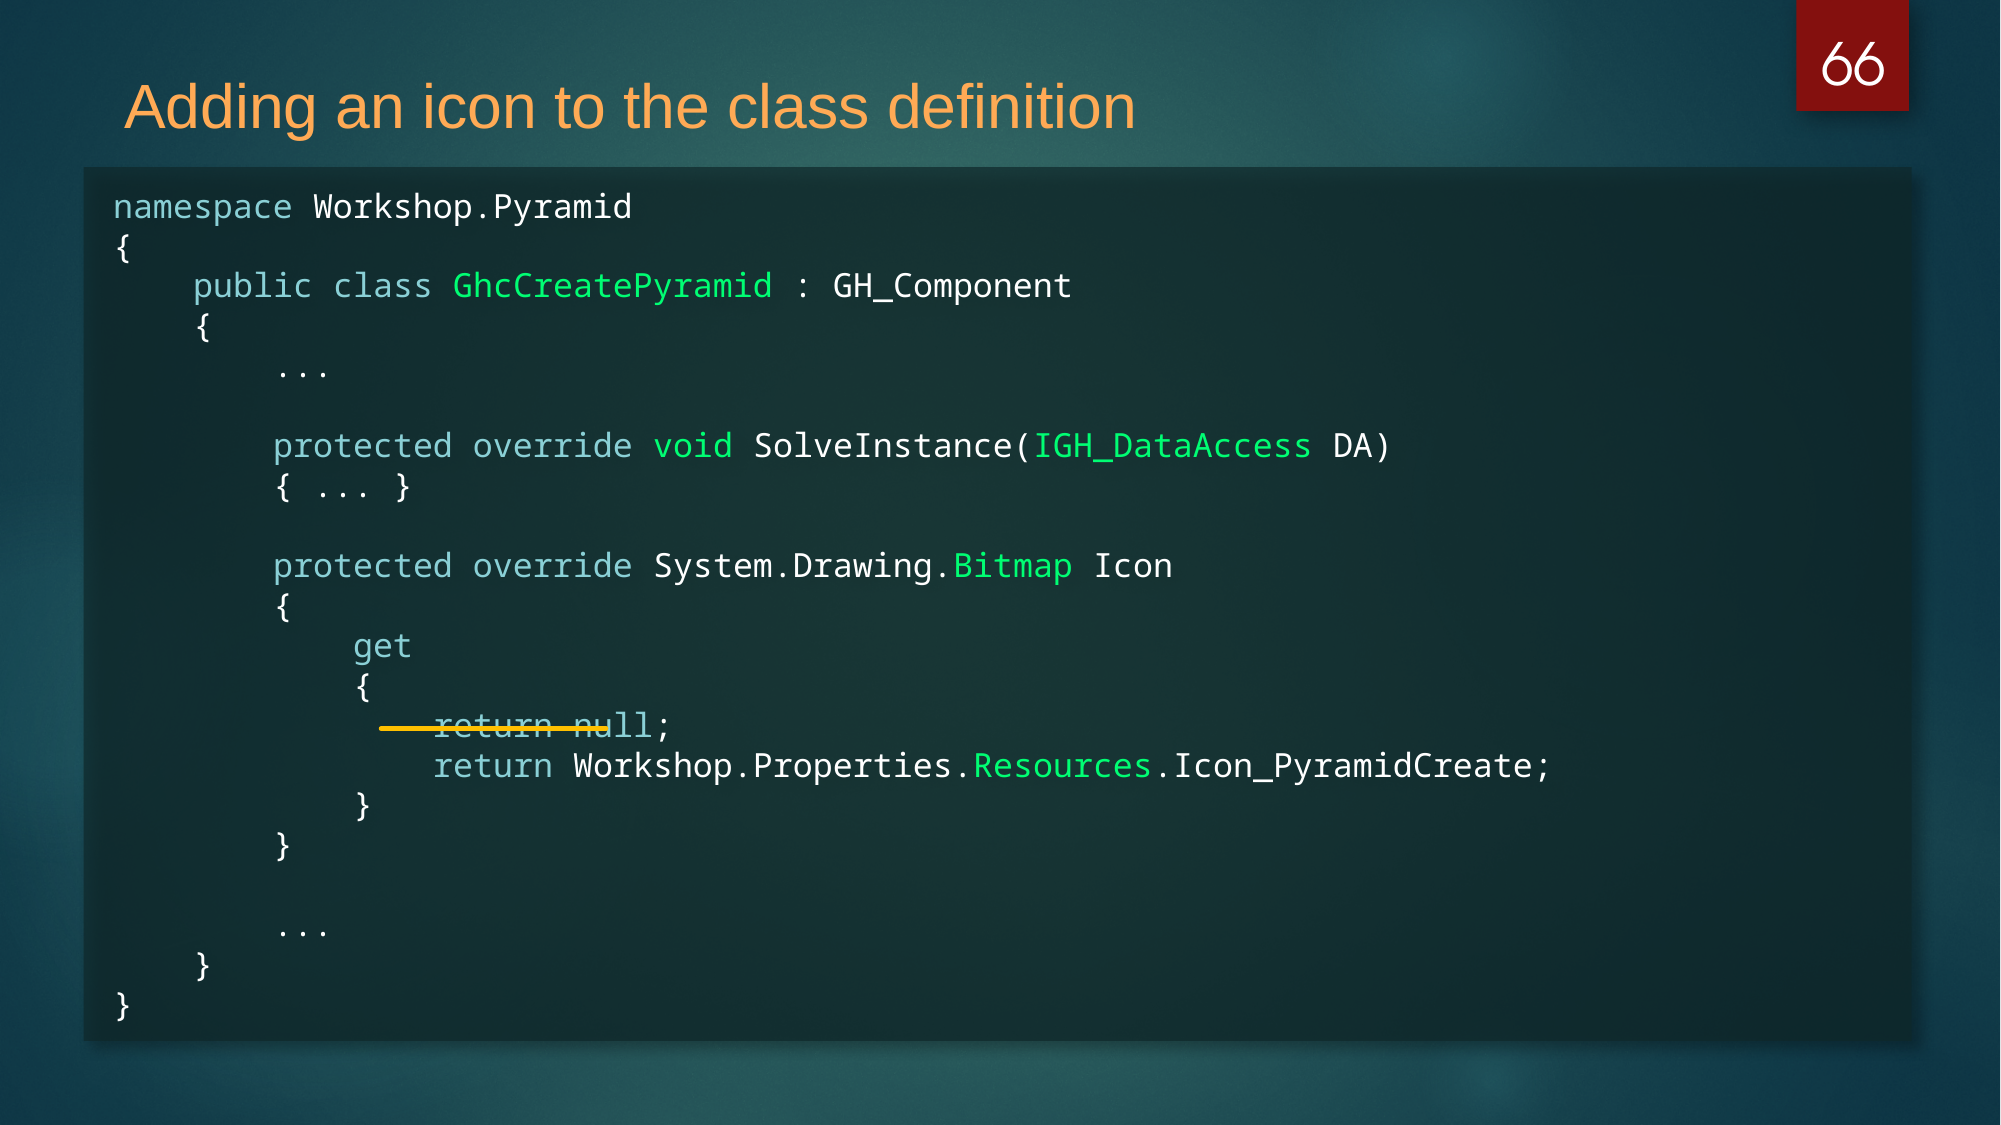

66
Adding an icon to the class definition

namespace Workshop.Pyramid
{
    public class GhcCreatePyramid : GH_Component
    {
        ...

        protected override void SolveInstance(IGH_DataAccess DA)
        { ... }

        protected override System.Drawing.Bitmap Icon
        {
            get
            {
                return null;
                return Workshop.Properties.Resources.Icon_PyramidCreate;
            }
        }

        ...
    }
}